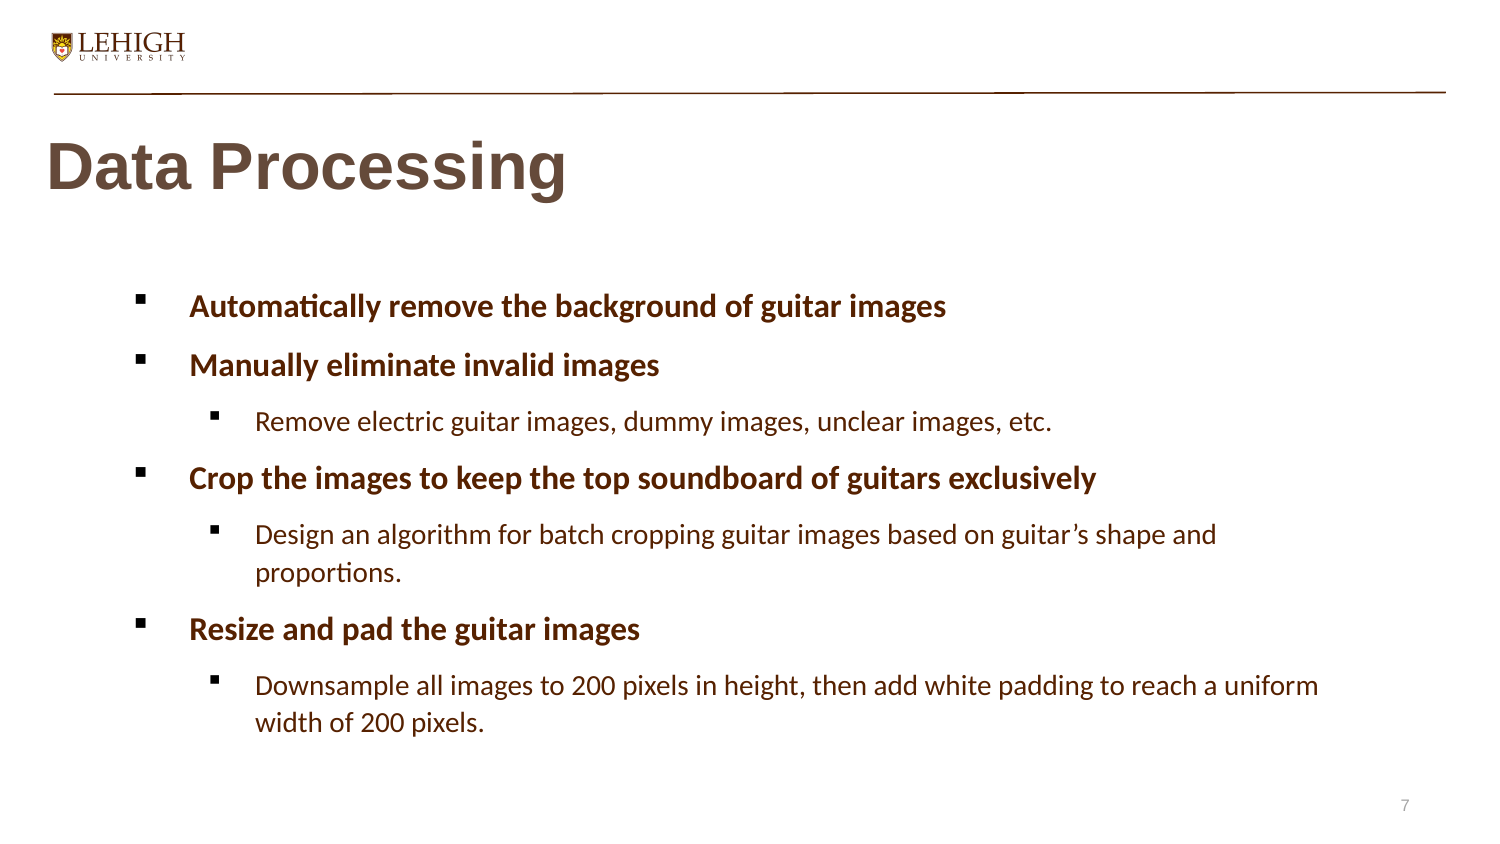

# Data Processing
Automatically remove the background of guitar images
Manually eliminate invalid images
Remove electric guitar images, dummy images, unclear images, etc.
Crop the images to keep the top soundboard of guitars exclusively
Design an algorithm for batch cropping guitar images based on guitar’s shape and proportions.
Resize and pad the guitar images
Downsample all images to 200 pixels in height, then add white padding to reach a uniform width of 200 pixels.